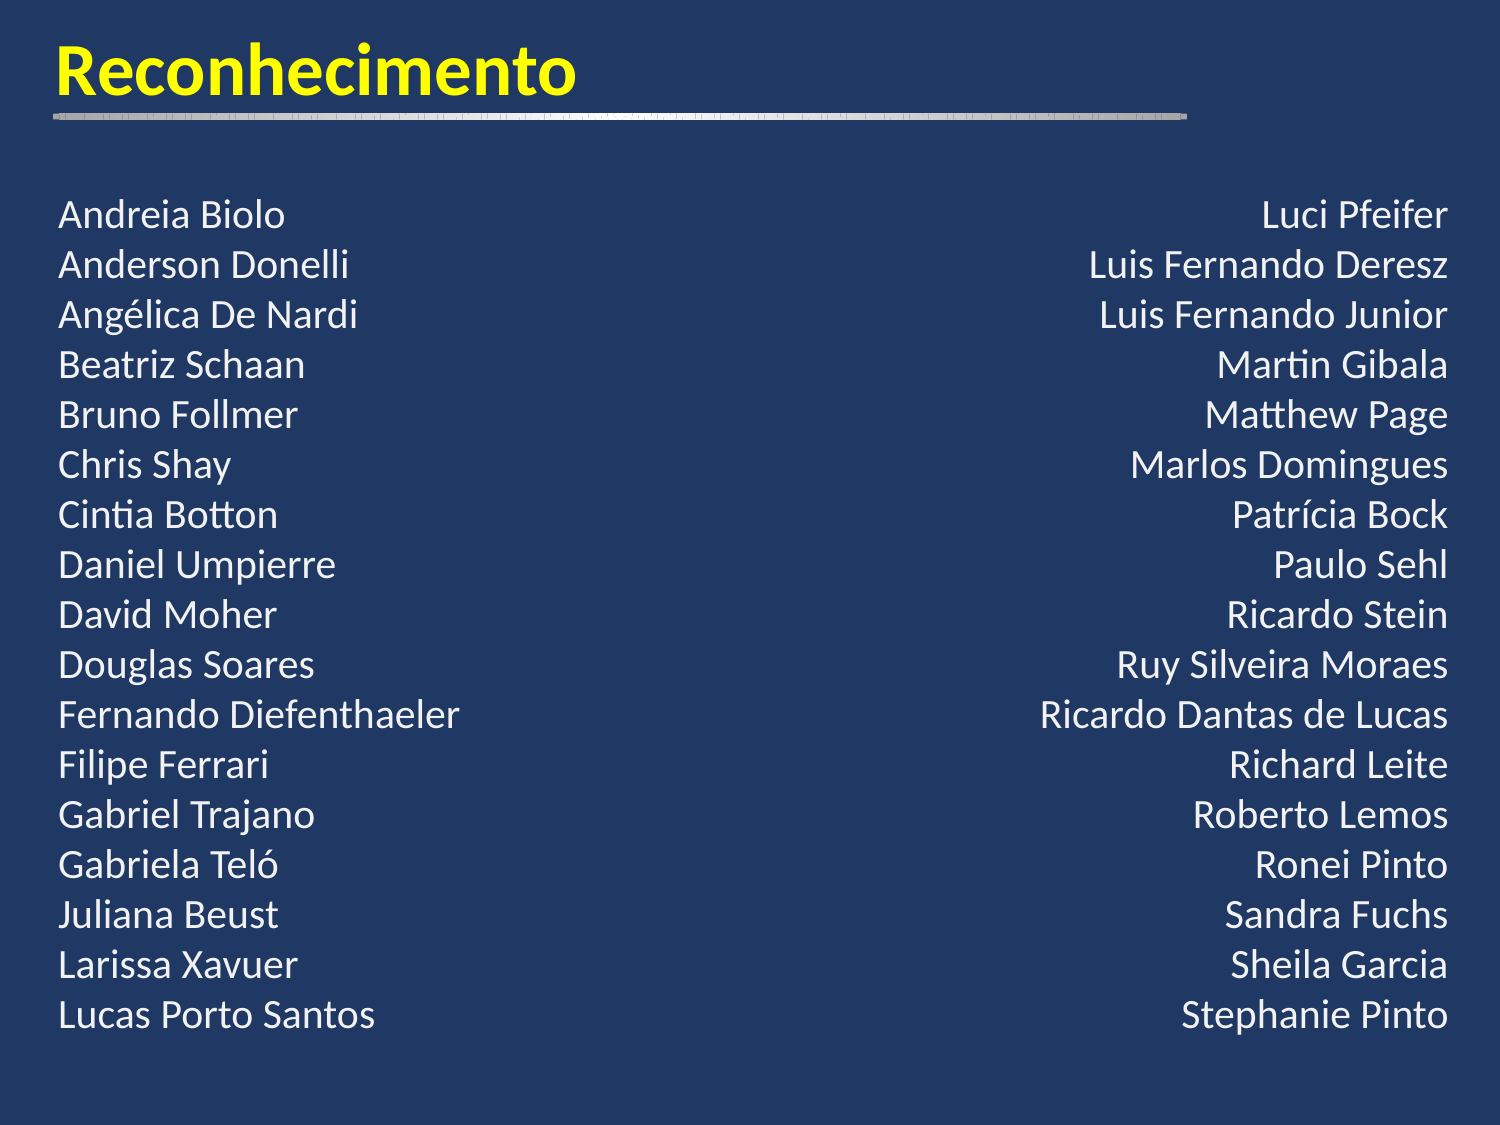

Reconhecimento

Andreia Biolo
Anderson Donelli
Angélica De Nardi
Beatriz Schaan
Bruno Follmer
Chris Shay
Cintia Botton
Daniel Umpierre
David Moher
Douglas Soares
Fernando Diefenthaeler
Filipe Ferrari
Gabriel Trajano
Gabriela Teló
Juliana Beust
Larissa Xavuer
Lucas Porto Santos
Luci Pfeifer
Luis Fernando Deresz
Luis Fernando Junior
Martin Gibala
Matthew Page
Marlos Domingues
Patrícia Bock
Paulo Sehl
Ricardo Stein
Ruy Silveira Moraes
Ricardo Dantas de Lucas
Richard Leite
Roberto Lemos
Ronei Pinto
Sandra Fuchs
Sheila Garcia
Stephanie Pinto